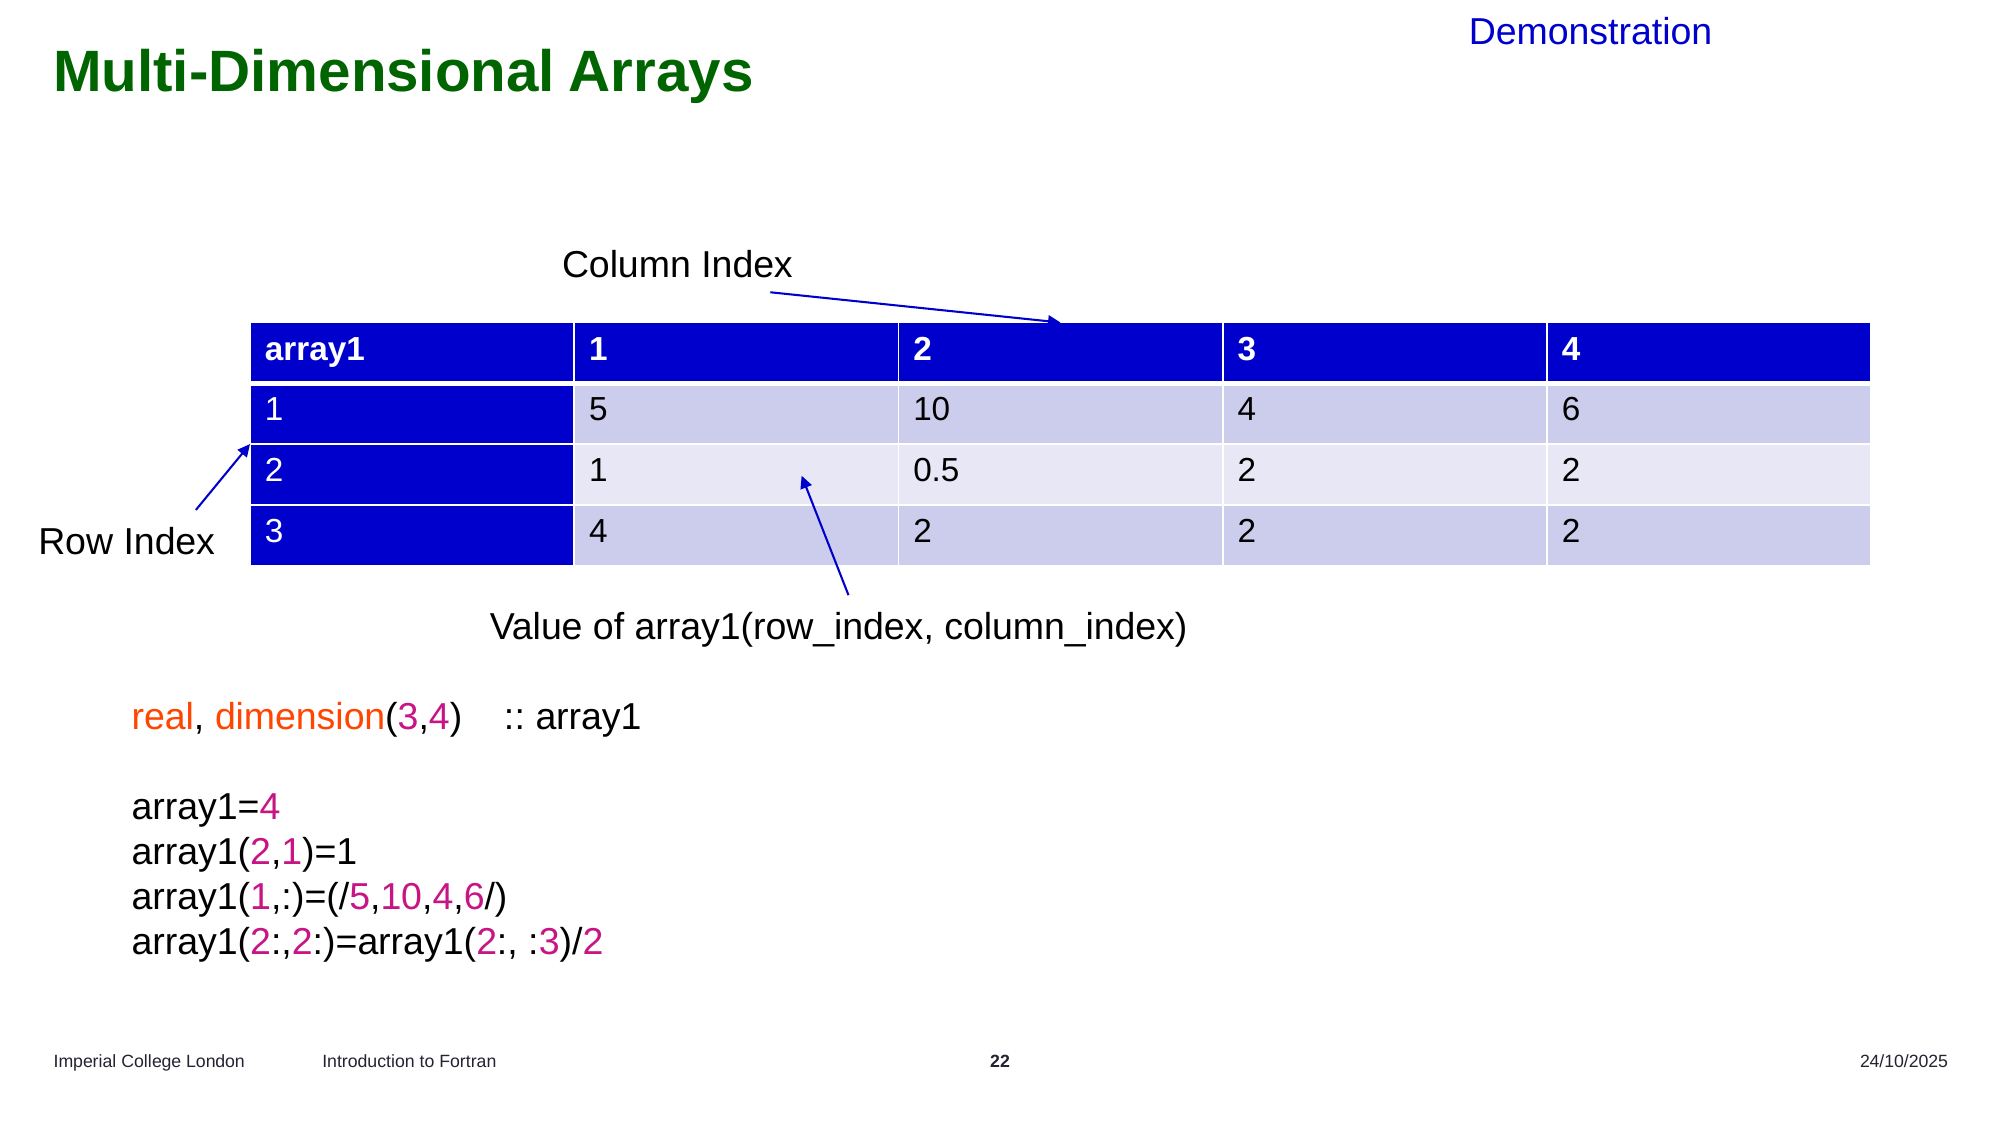

Demonstration
# Multi-Dimensional Arrays
Column Index
| array1 | 1 | 2 | 3 | 4 |
| --- | --- | --- | --- | --- |
| 1 | 5 | 10 | 4 | 6 |
| 2 | 1 | 0.5 | 2 | 2 |
| 3 | 4 | 2 | 2 | 2 |
Row Index
Value of array1(row_index, column_index)
    real, dimension(3,4)    :: array1
    array1=4
    array1(2,1)=1
    array1(1,:)=(/5,10,4,6/)
    array1(2:,2:)=array1(2:, :3)/2

Introduction to Fortran
22
24/10/2025